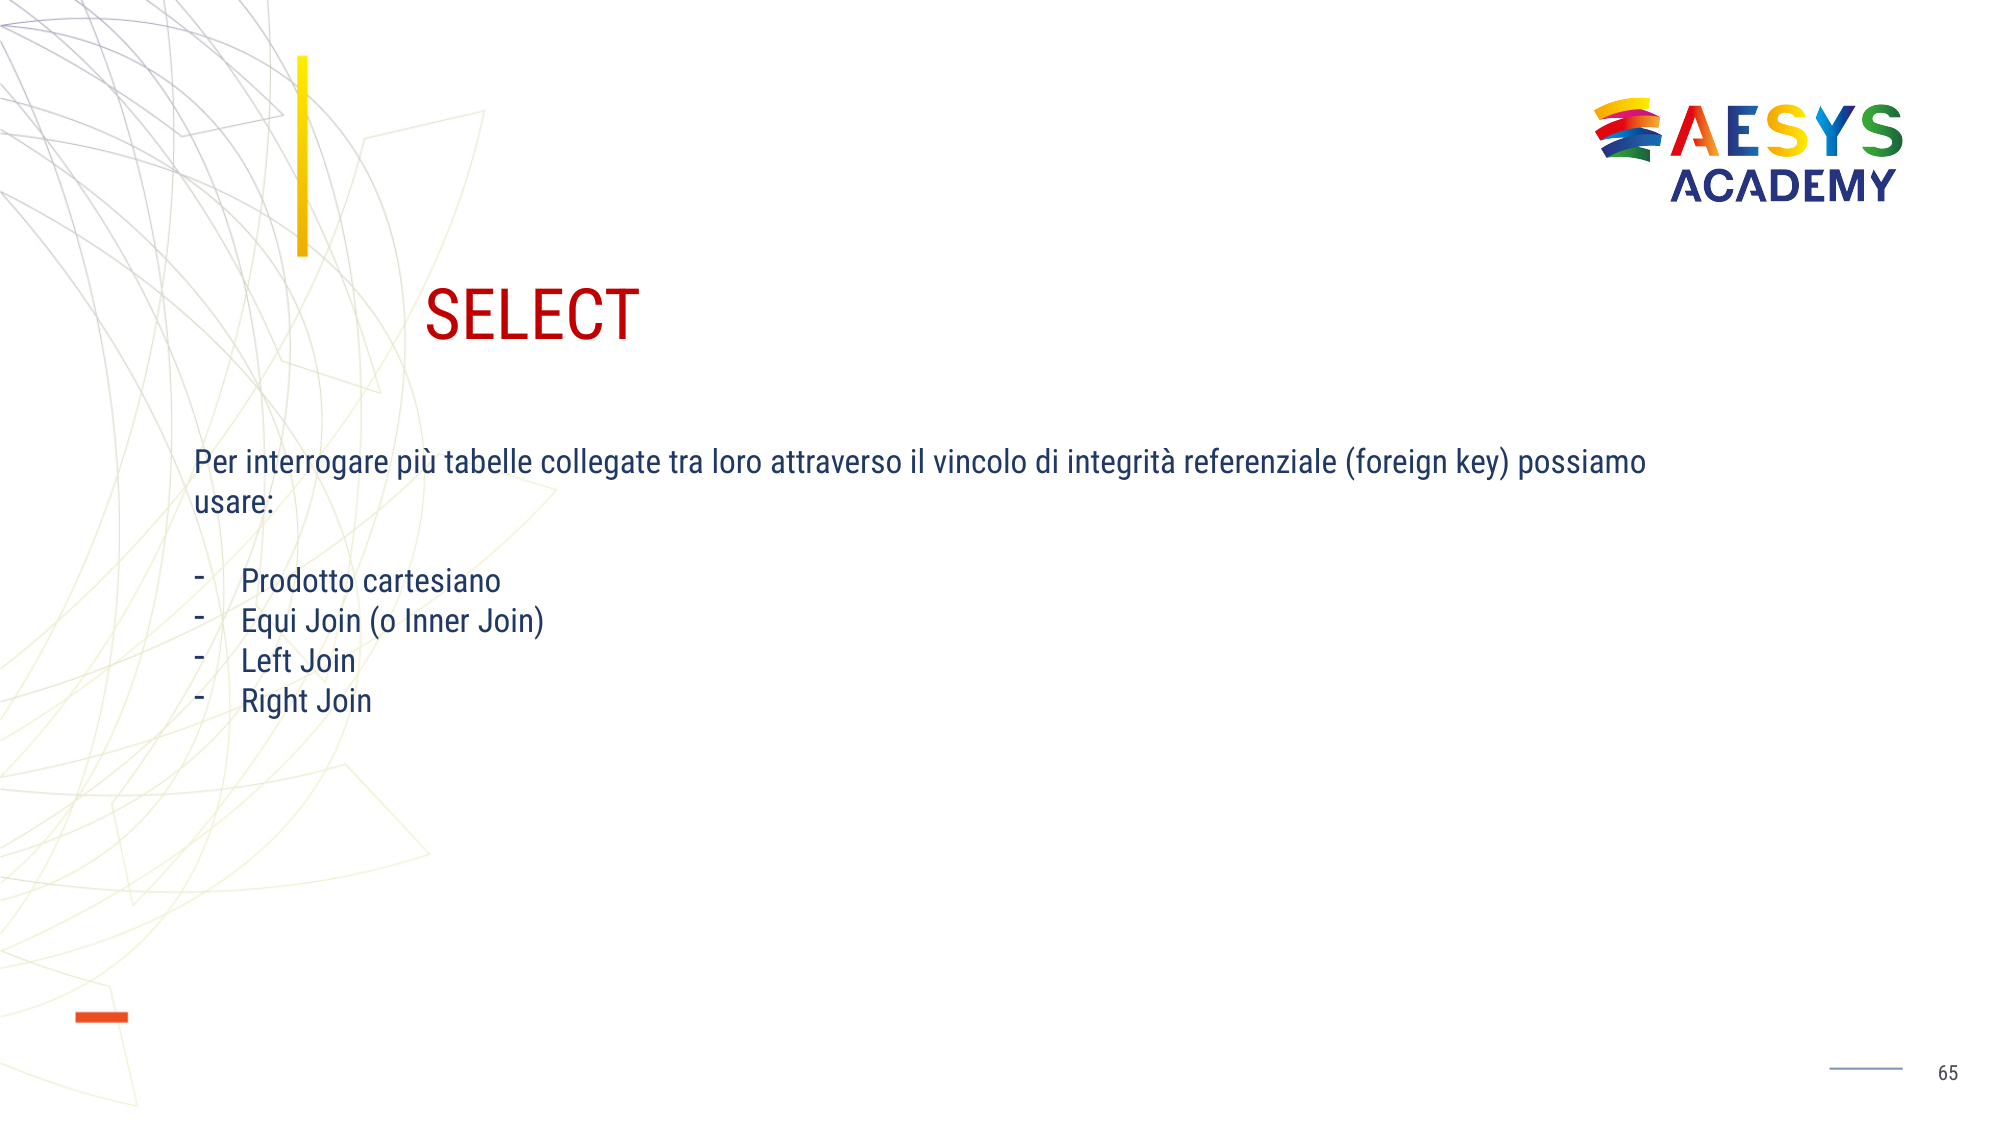

# SELECT

Per interrogare più tabelle collegate tra loro attraverso il vincolo di integrità referenziale (foreign key) possiamo usare:

Prodotto cartesiano
Equi Join (o Inner Join)
Left Join
Right Join

65